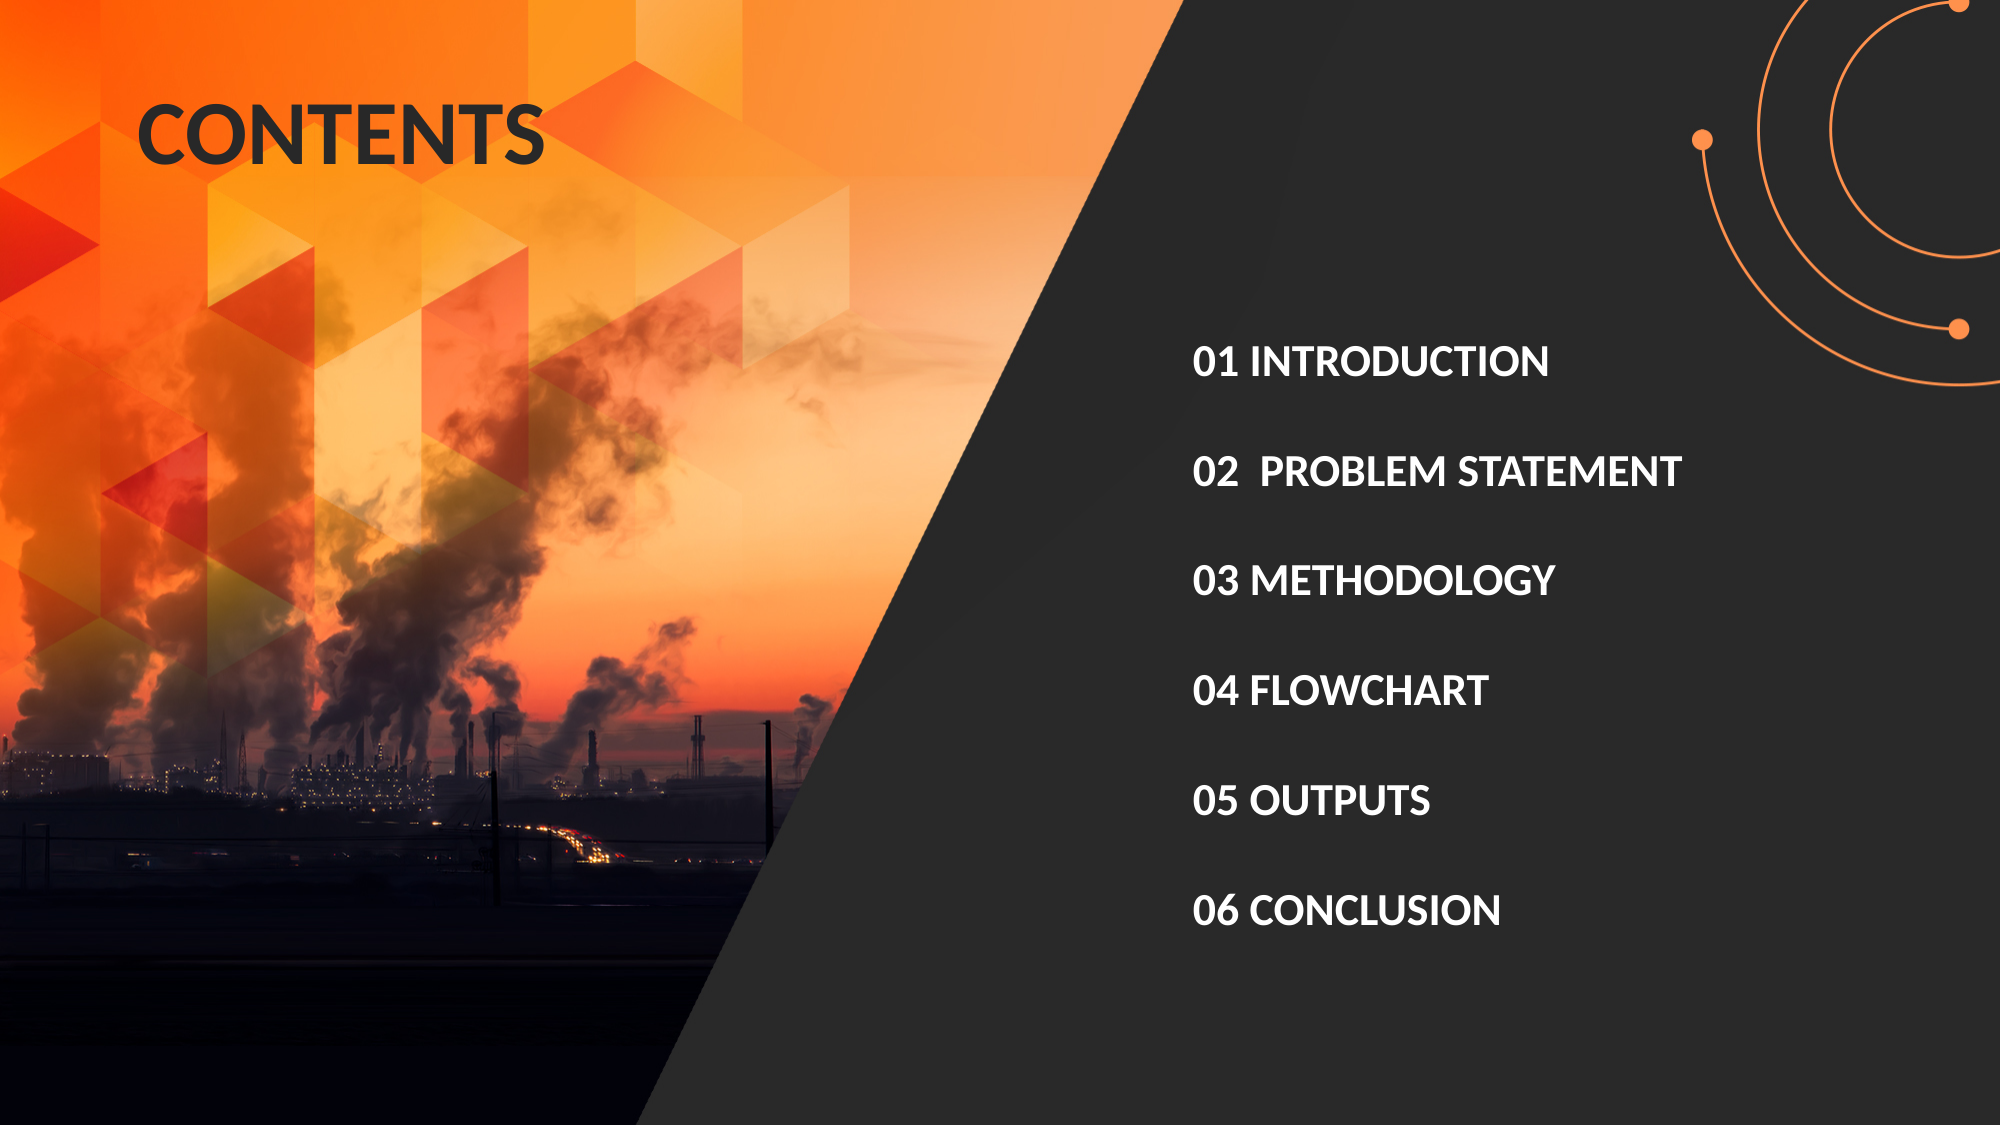

CONTENTS
01 INTRODUCTION
02  PROBLEM STATEMENT
03 METHODOLOGY
04 FLOWCHART
05 OUTPUTS
06 CONCLUSION